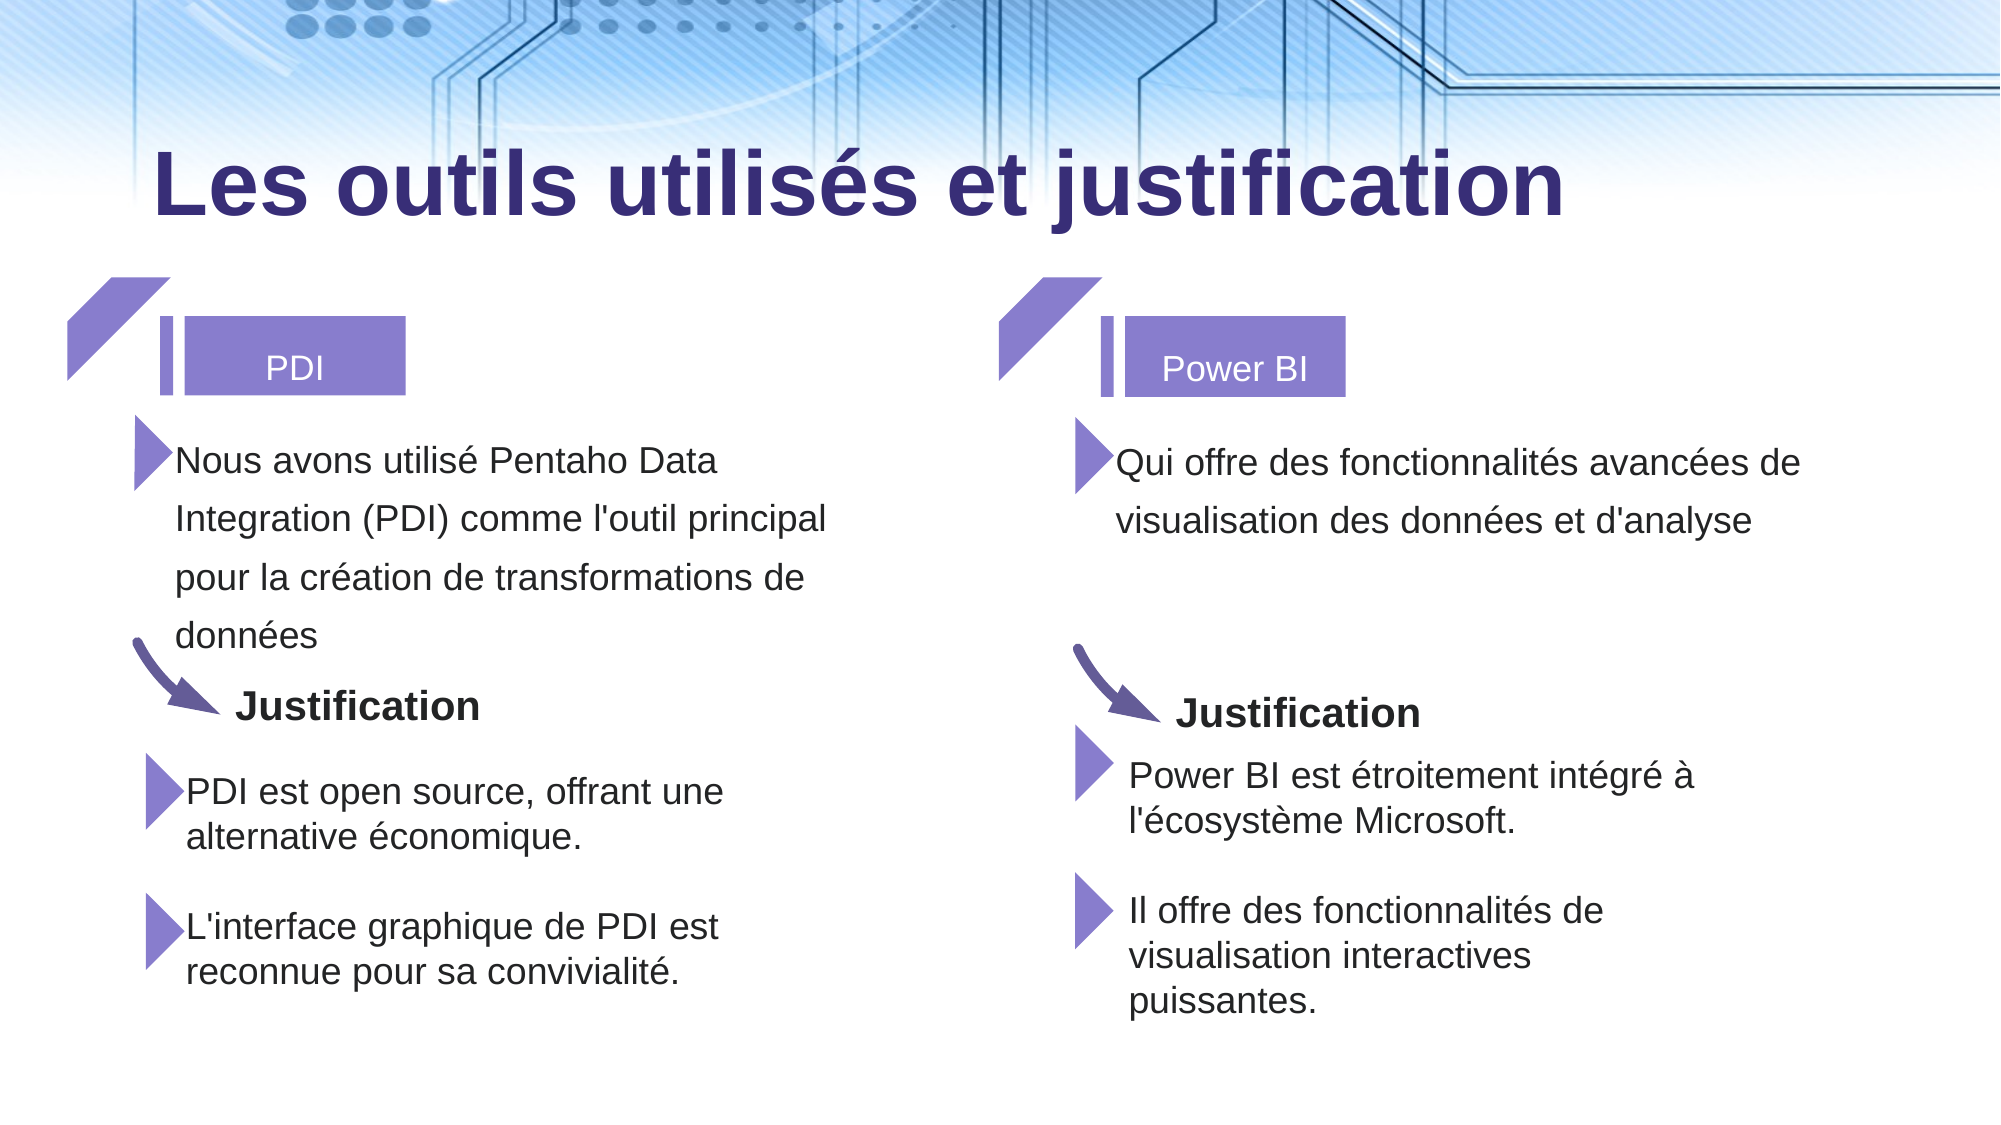

# Les outils utilisés et justification

PDI
Nous avons utilisé Pentaho Data Integration (PDI) comme l'outil principal pour la création de transformations de données

Justification
PDI est open source, offrant une alternative économique.

L'interface graphique de PDI est reconnue pour sa convivialité.

Power BI
Qui offre des fonctionnalités avancées de visualisation des données et d'analyse

Justification
Power BI est étroitement intégré à l'écosystème Microsoft.

Il offre des fonctionnalités de visualisation interactives puissantes.